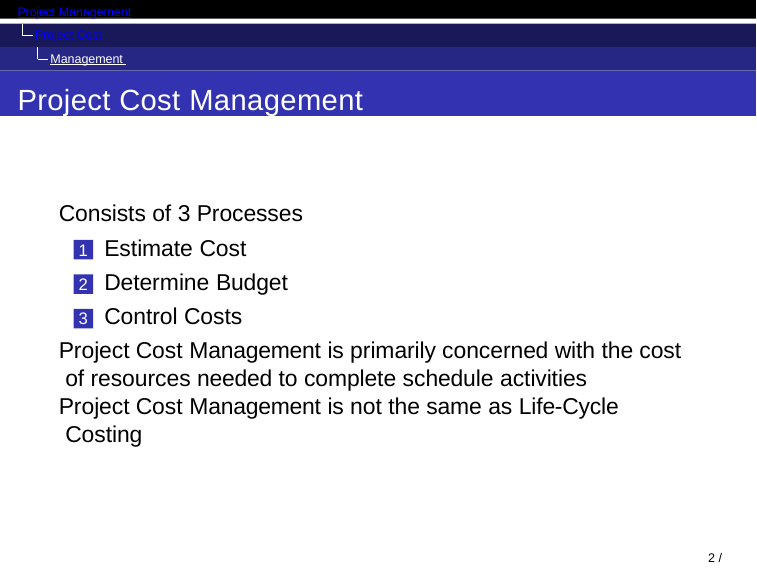

Project Management
Project Cost Management  Introduction

Project Cost Management
Consists of 3 Processes
Estimate Cost
Determine Budget
Control Costs
Project Cost Management is primarily concerned with the cost  of resources needed to complete schedule activities
Project Cost Management is not the same as Life-Cycle  Costing

2 / 128